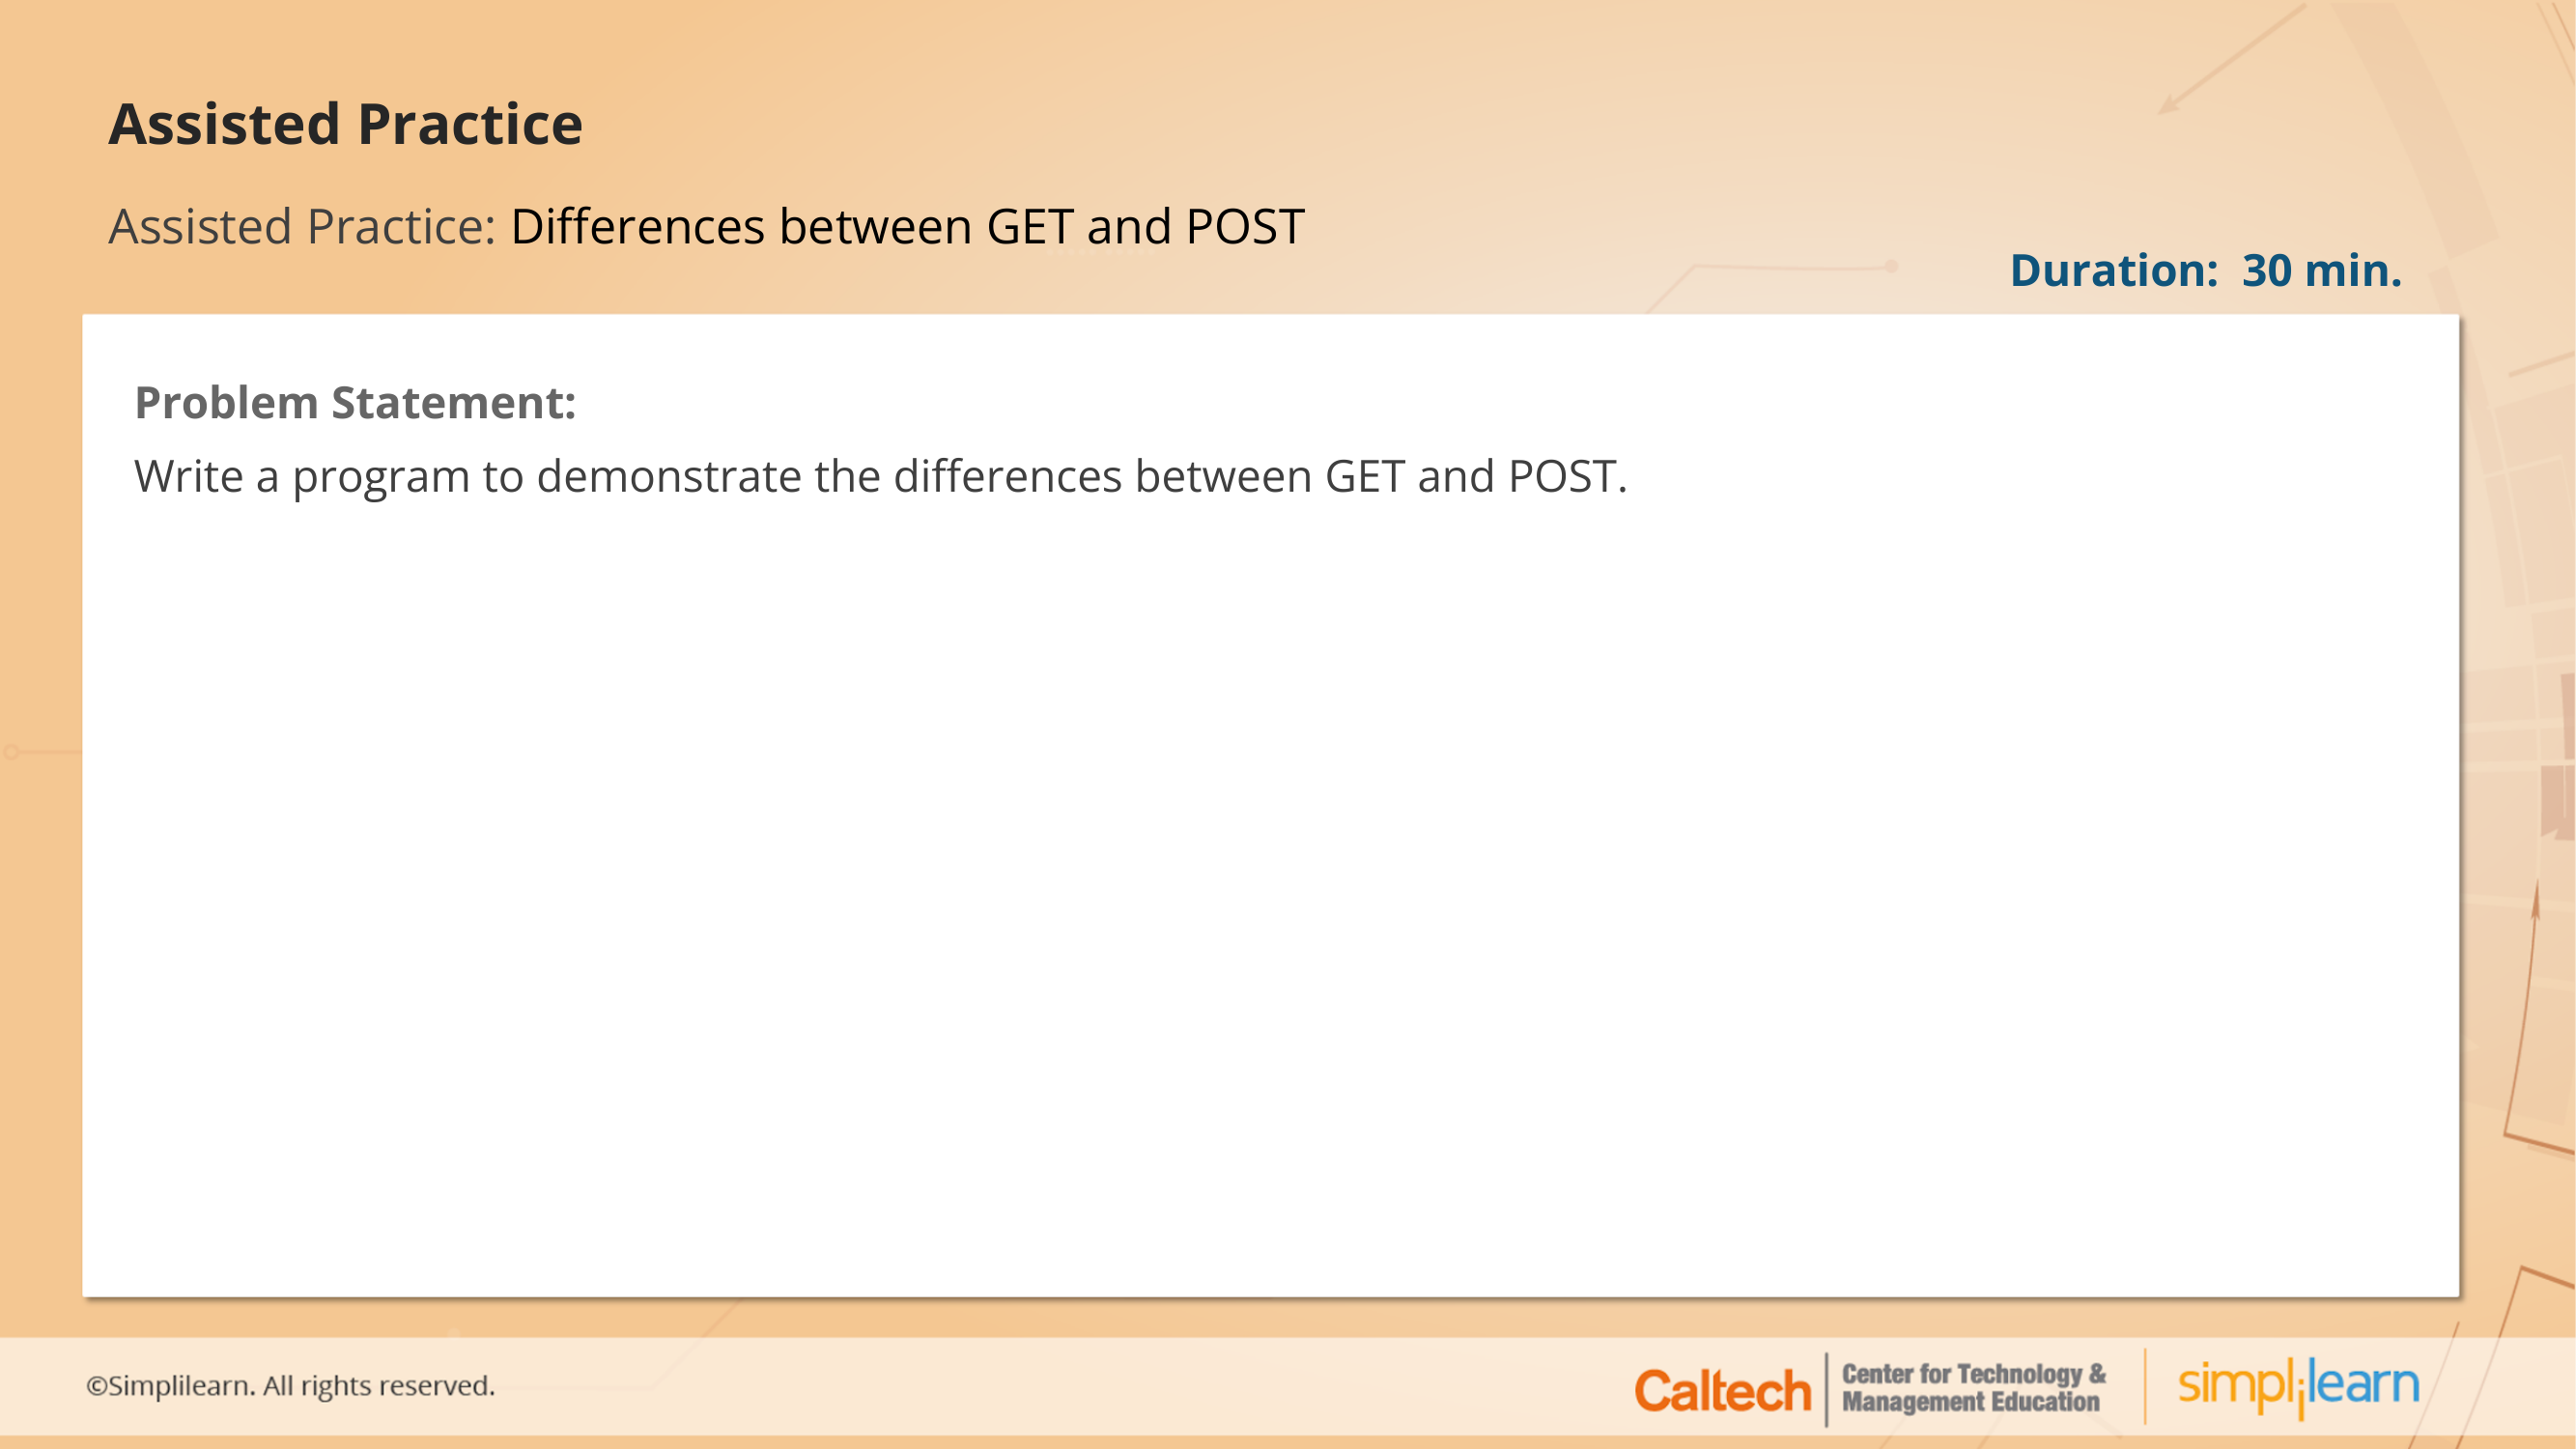

# Assisted Practice: Differences between GET and POST
Duration:  30 min.
Problem Statement:
Write a program to demonstrate the differences between GET and POST.